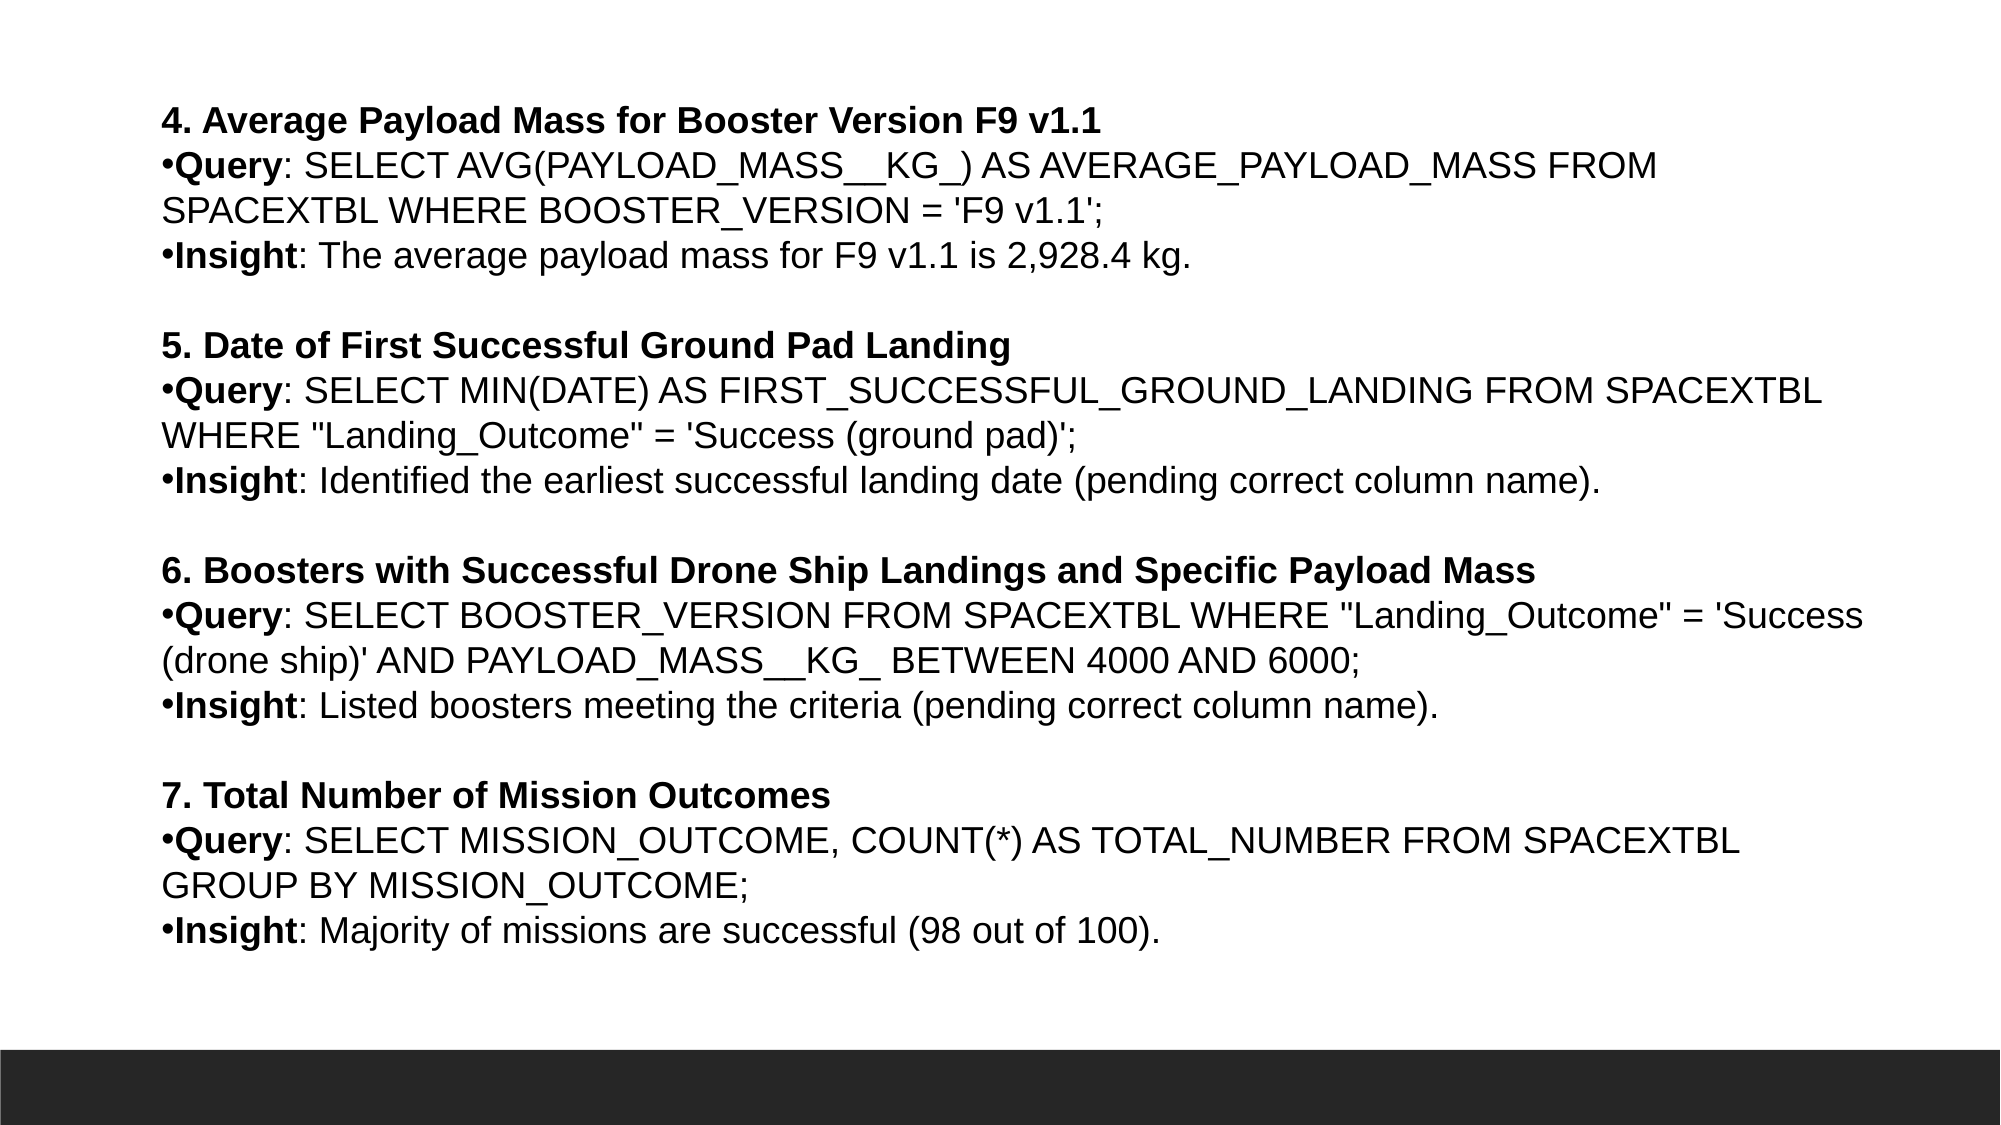

4. Average Payload Mass for Booster Version F9 v1.1
Query: SELECT AVG(PAYLOAD_MASS__KG_) AS AVERAGE_PAYLOAD_MASS FROM SPACEXTBL WHERE BOOSTER_VERSION = 'F9 v1.1';
Insight: The average payload mass for F9 v1.1 is 2,928.4 kg.

5. Date of First Successful Ground Pad Landing
Query: SELECT MIN(DATE) AS FIRST_SUCCESSFUL_GROUND_LANDING FROM SPACEXTBL WHERE "Landing_Outcome" = 'Success (ground pad)';
Insight: Identified the earliest successful landing date (pending correct column name).

6. Boosters with Successful Drone Ship Landings and Specific Payload Mass
Query: SELECT BOOSTER_VERSION FROM SPACEXTBL WHERE "Landing_Outcome" = 'Success (drone ship)' AND PAYLOAD_MASS__KG_ BETWEEN 4000 AND 6000;
Insight: Listed boosters meeting the criteria (pending correct column name).

7. Total Number of Mission Outcomes
Query: SELECT MISSION_OUTCOME, COUNT(*) AS TOTAL_NUMBER FROM SPACEXTBL GROUP BY MISSION_OUTCOME;
Insight: Majority of missions are successful (98 out of 100).